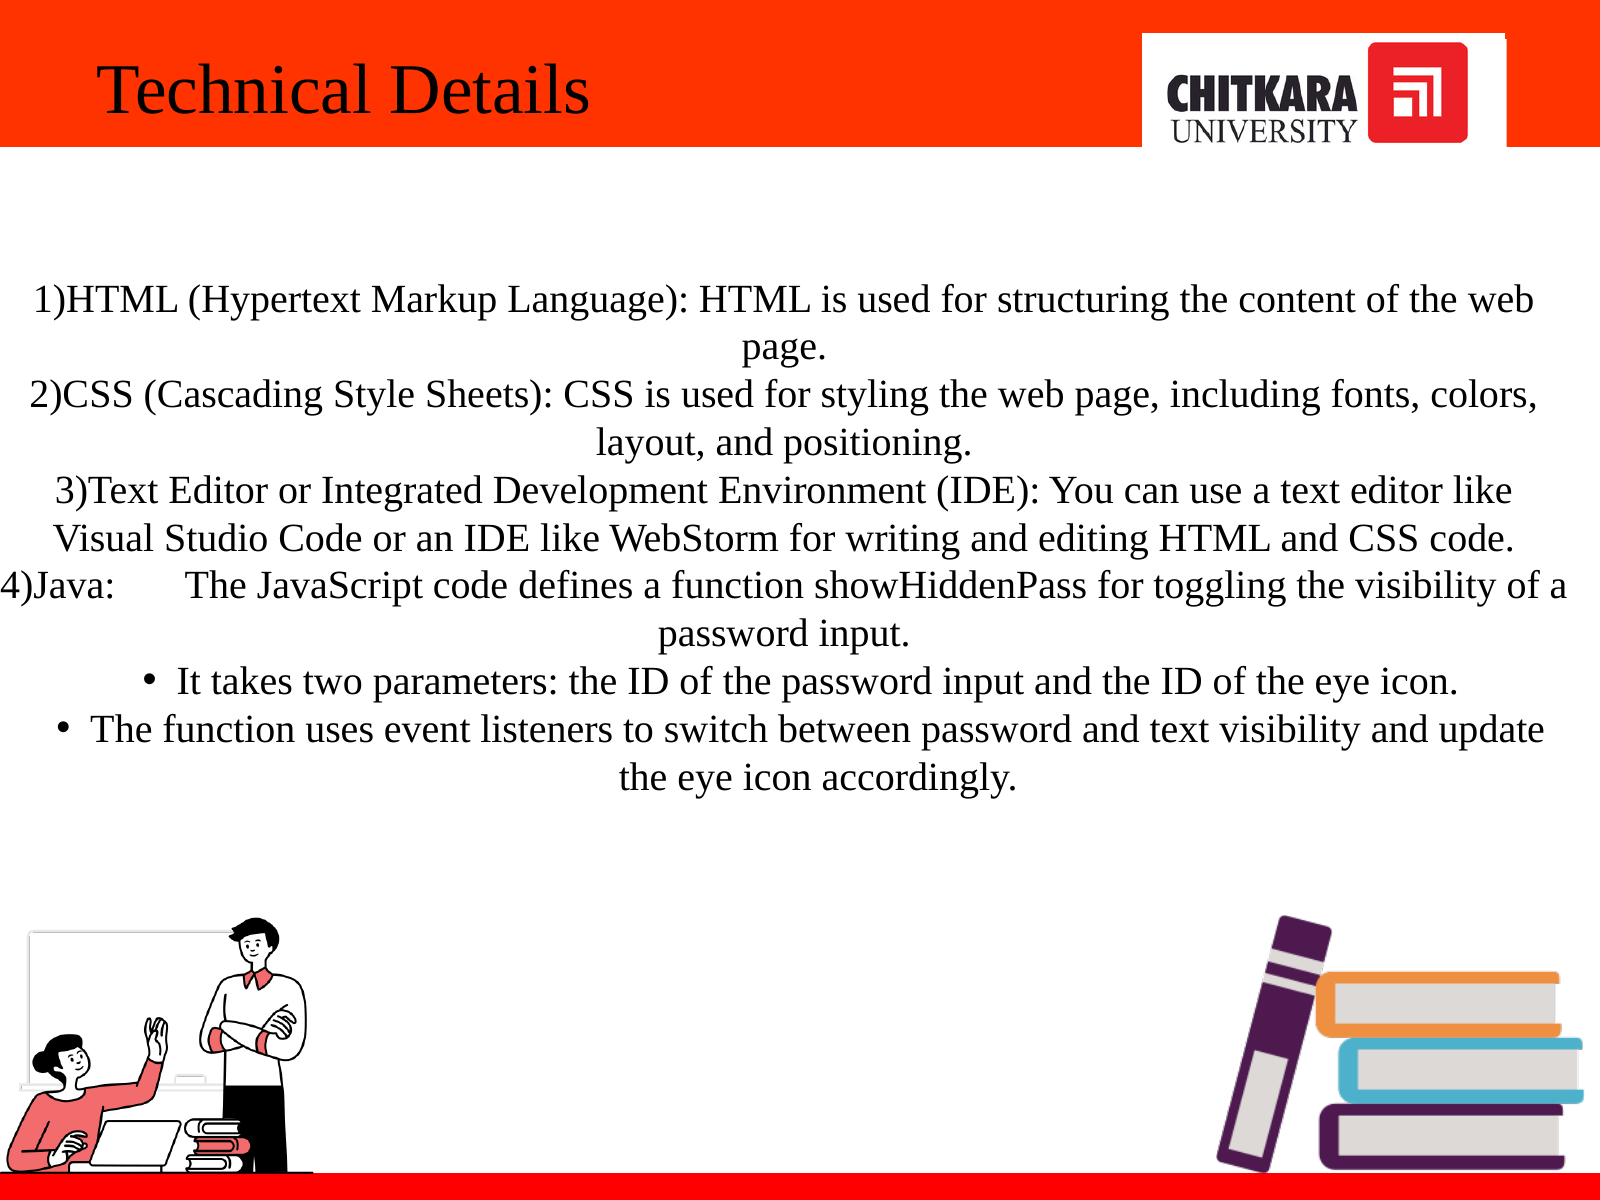

Technical Details
1)HTML (Hypertext Markup Language): HTML is used for structuring the content of the web page.
2)CSS (Cascading Style Sheets): CSS is used for styling the web page, including fonts, colors, layout, and positioning.
3)Text Editor or Integrated Development Environment (IDE): You can use a text editor like Visual Studio Code or an IDE like WebStorm for writing and editing HTML and CSS code.
4)Java:       The JavaScript code defines a function showHiddenPass for toggling the visibility of a password input.
It takes two parameters: the ID of the password input and the ID of the eye icon.
The function uses event listeners to switch between password and text visibility and update the eye icon accordingly.